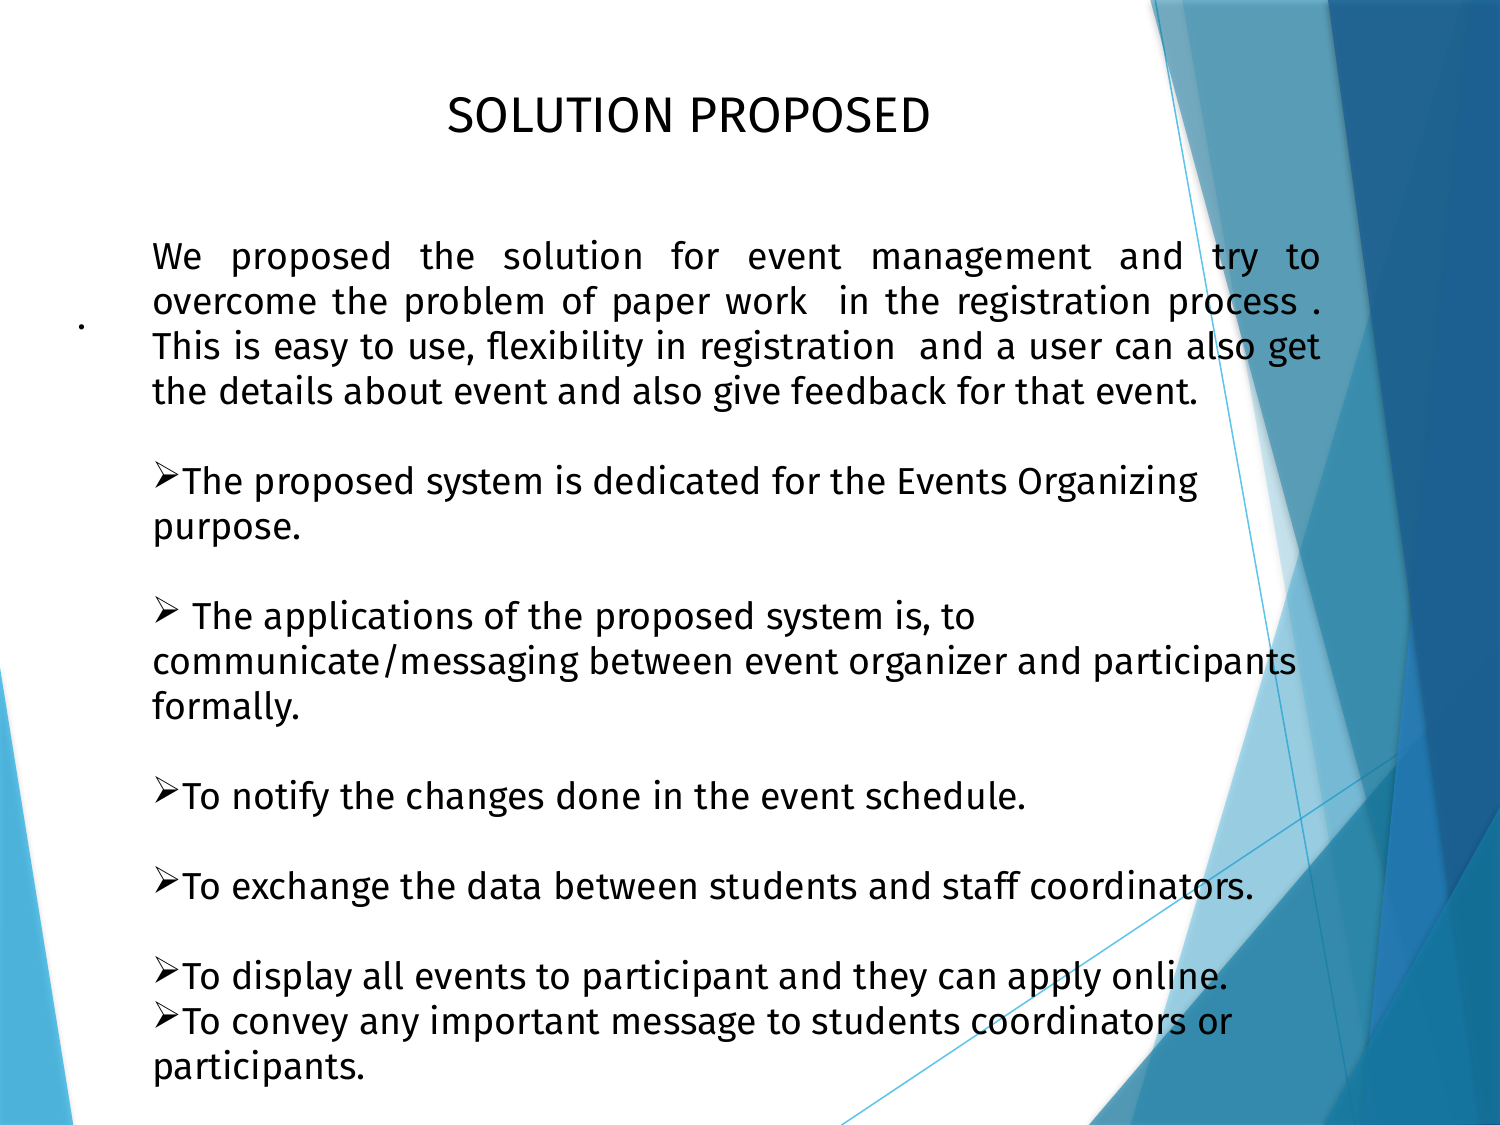

SOLUTION PROPOSED

.

We proposed the solution for event management and try to overcome the problem of paper work  in the registration process . This is easy to use, flexibility in registration  and a user can also get the details about event and also give feedback for that event.

The proposed system is dedicated for the Events Organizing purpose.

 The applications of the proposed system is, to communicate/messaging between event organizer and participants formally.

To notify the changes done in the event schedule.

To exchange the data between students and staff coordinators.

To display all events to participant and they can apply online.
To convey any important message to students coordinators or participants.